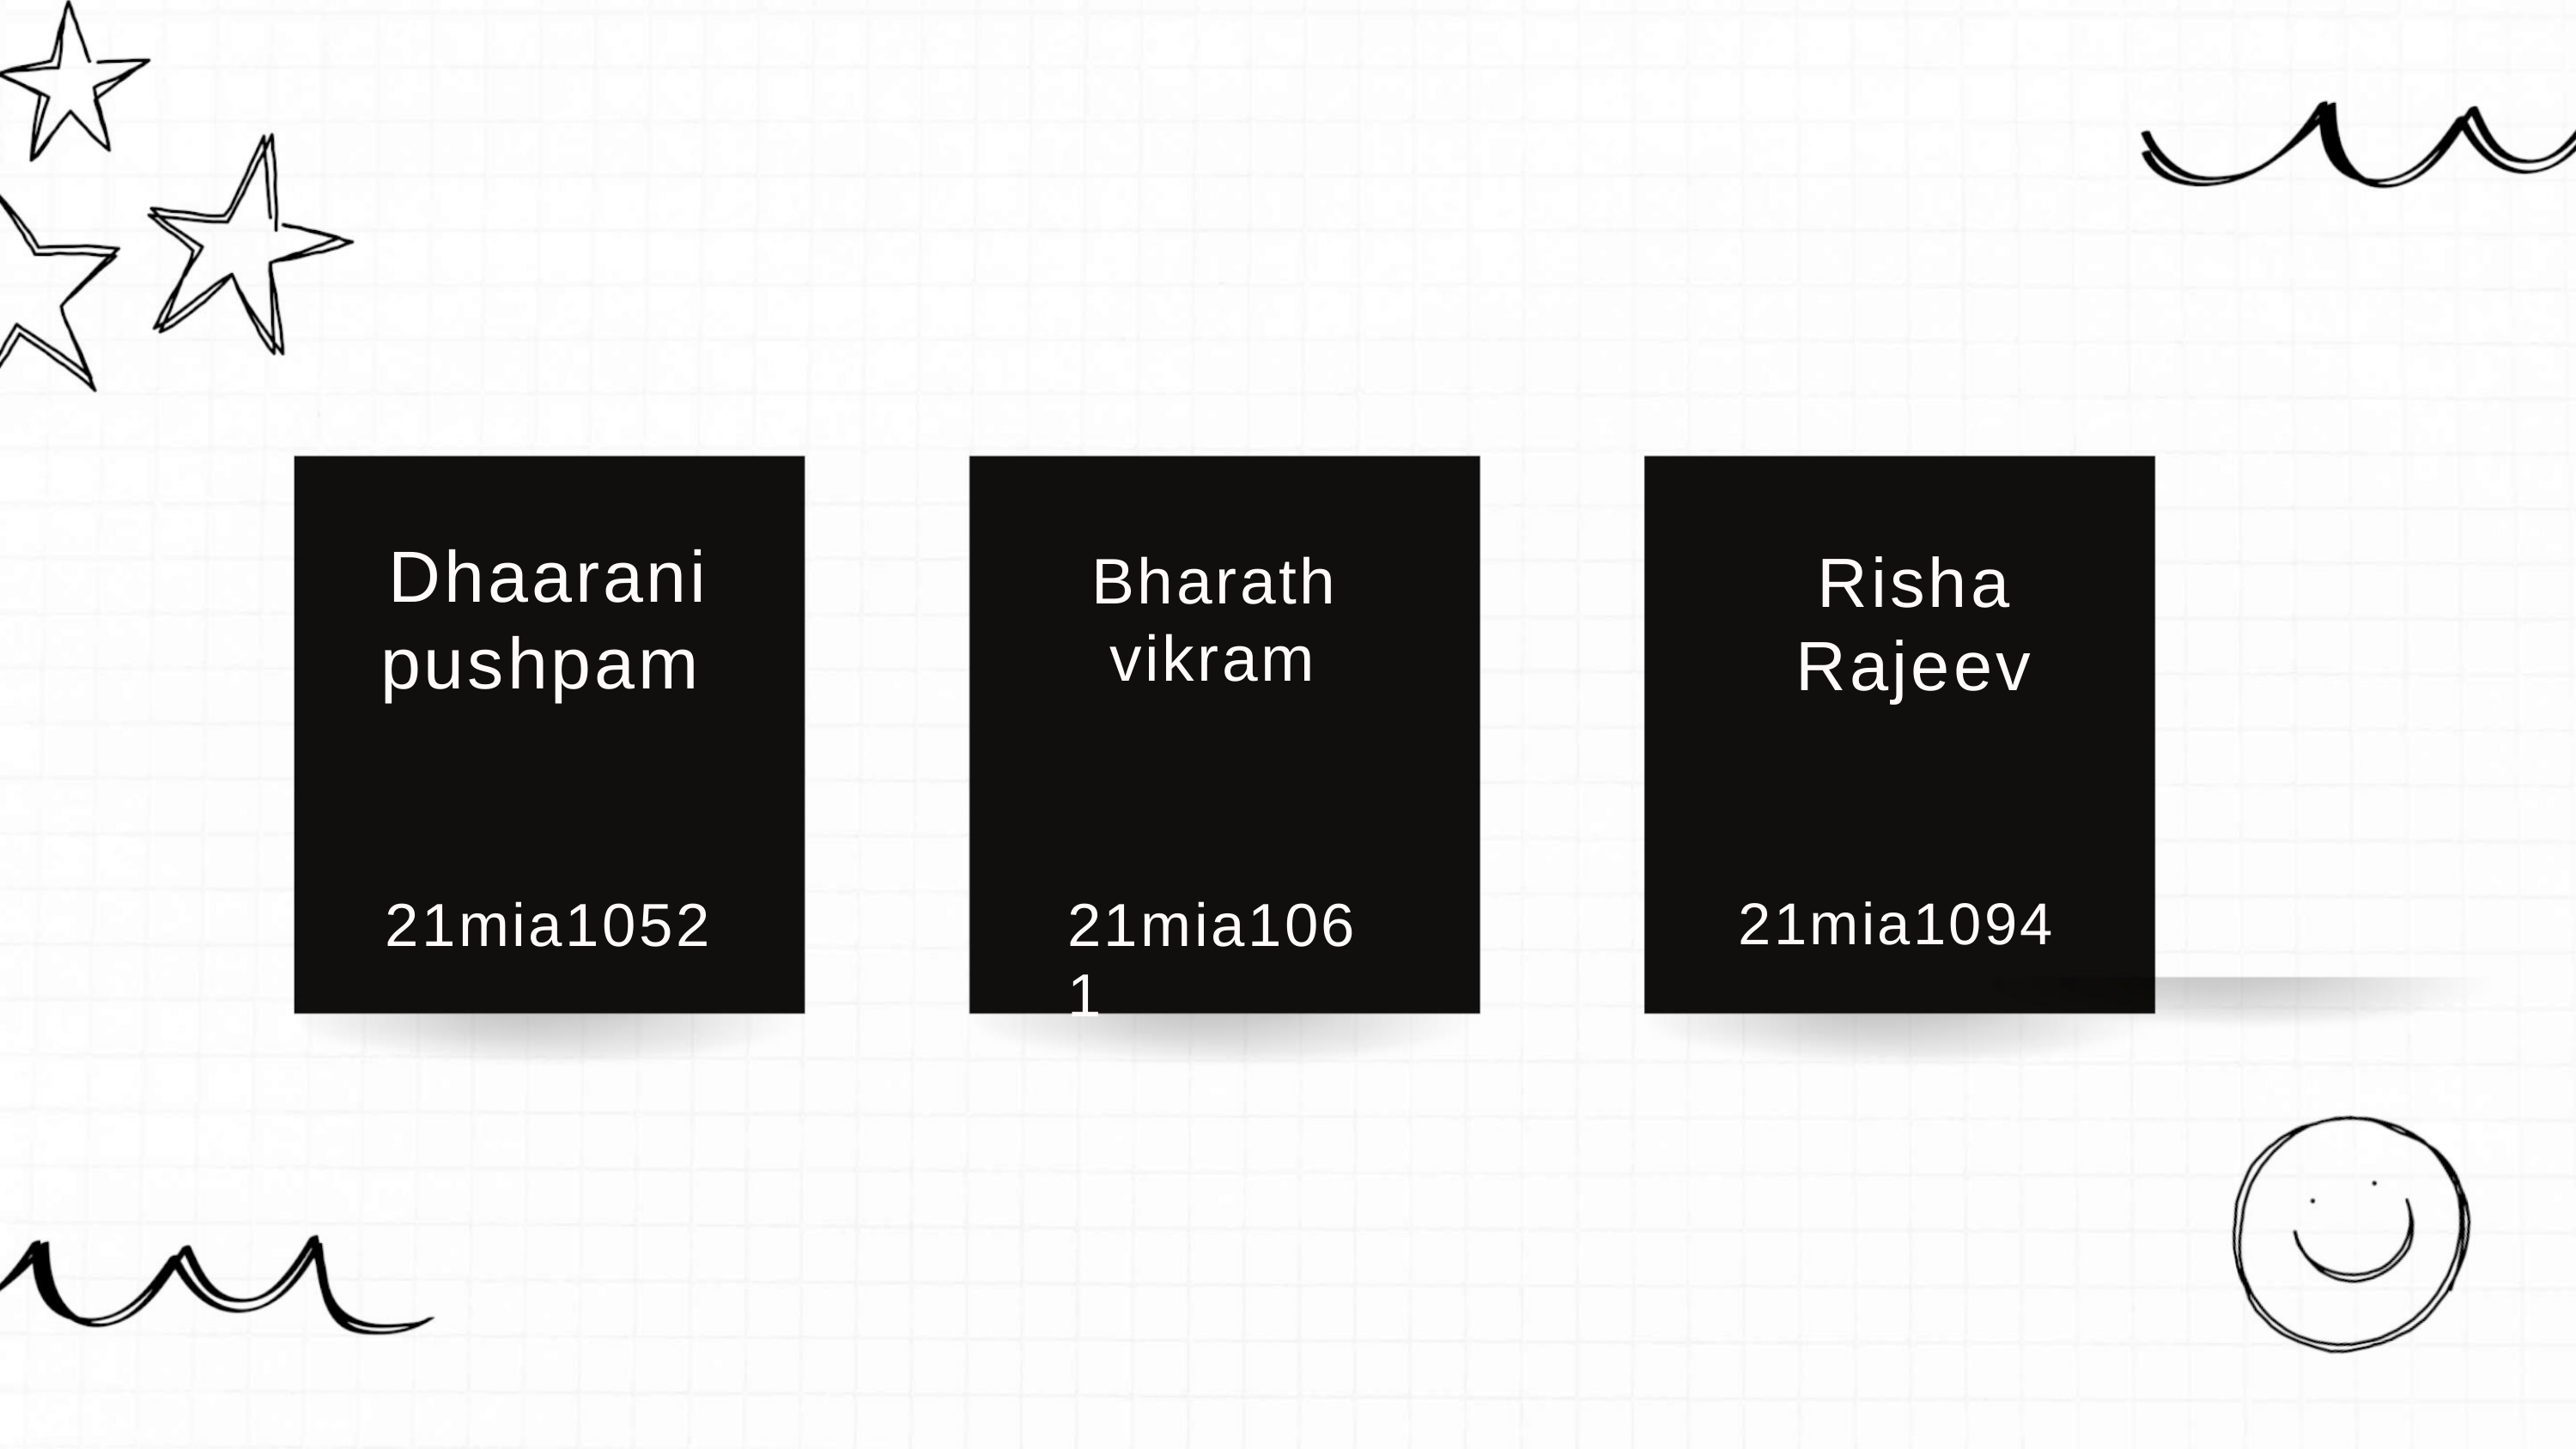

Dhaarani
pushpam
Risha
Rajeev
Bharath
vikram
21mia1052
21mia1061
21mia1094